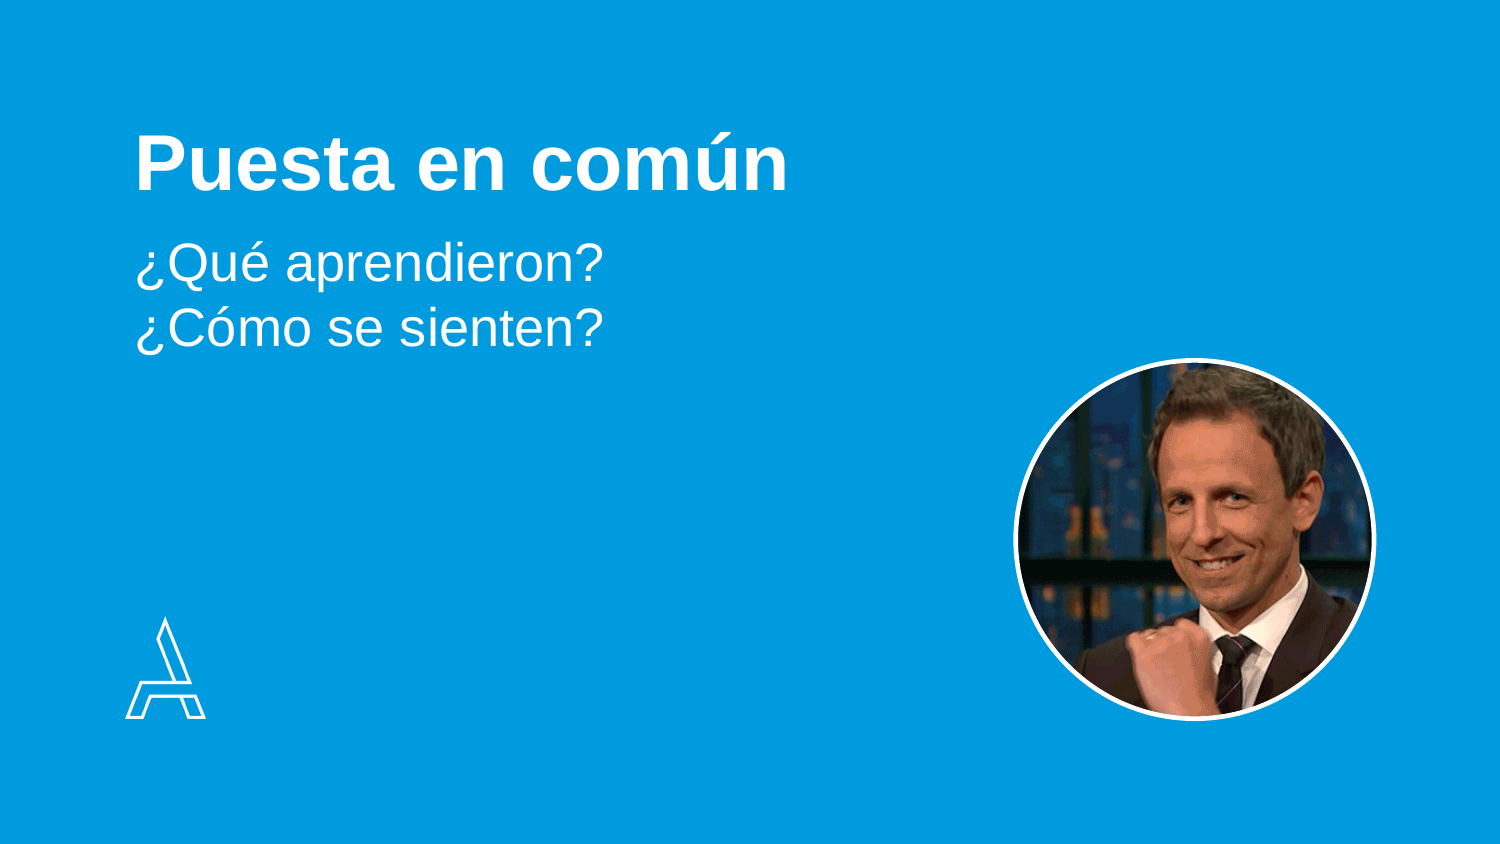

# Puesta en común
¿Qué aprendieron?
¿Cómo se sienten?